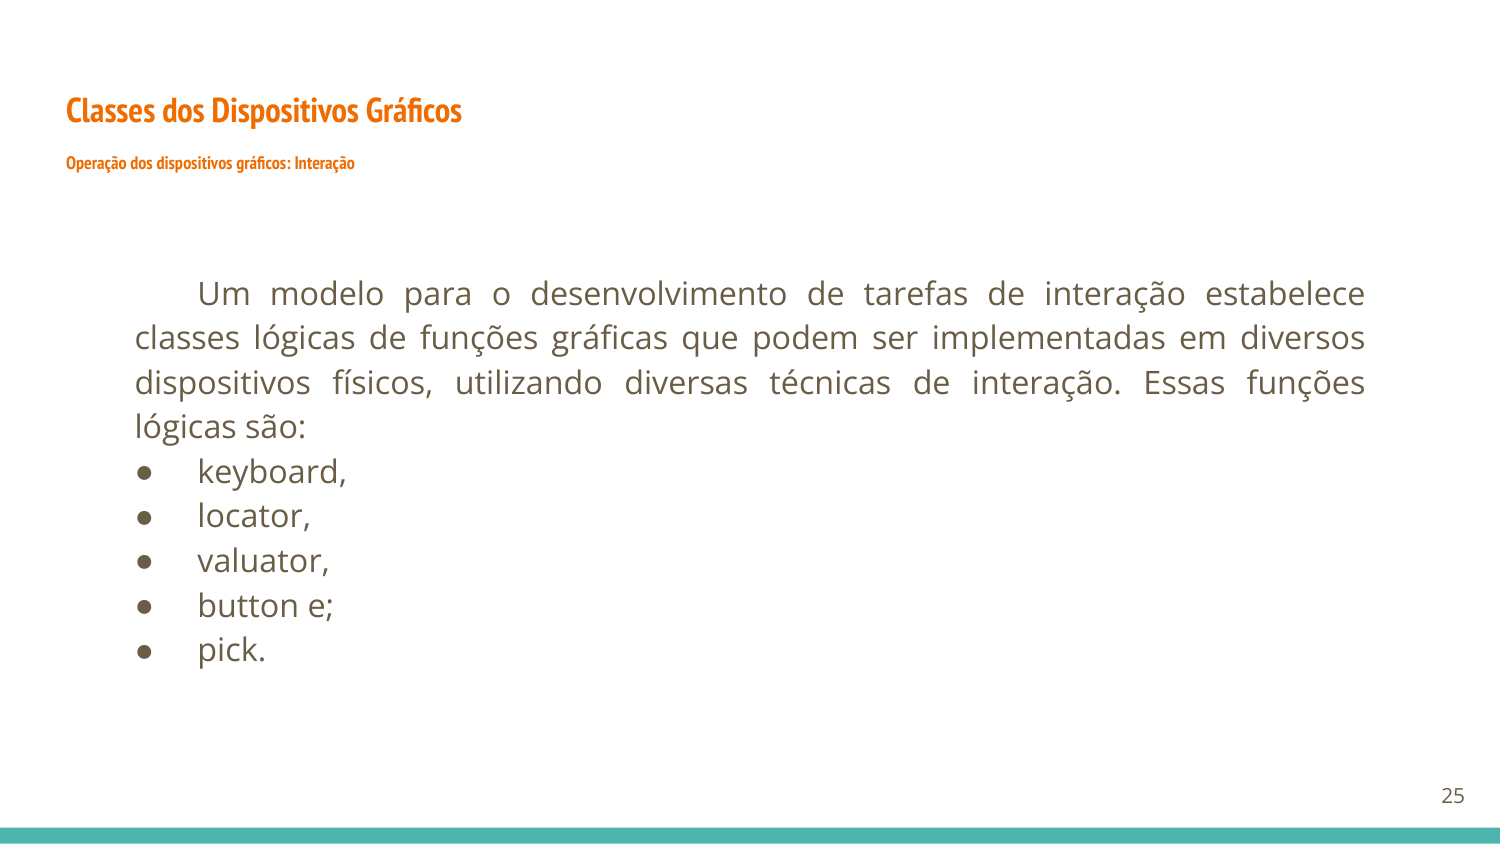

# Classes dos Dispositivos Gráficos

Operação dos dispositivos gráficos: Interação

Um modelo para o desenvolvimento de tarefas de interação estabelece classes lógicas de funções gráficas que podem ser implementadas em diversos dispositivos físicos, utilizando diversas técnicas de interação. Essas funções lógicas são:
keyboard,
locator,
valuator,
button e;
pick.

25